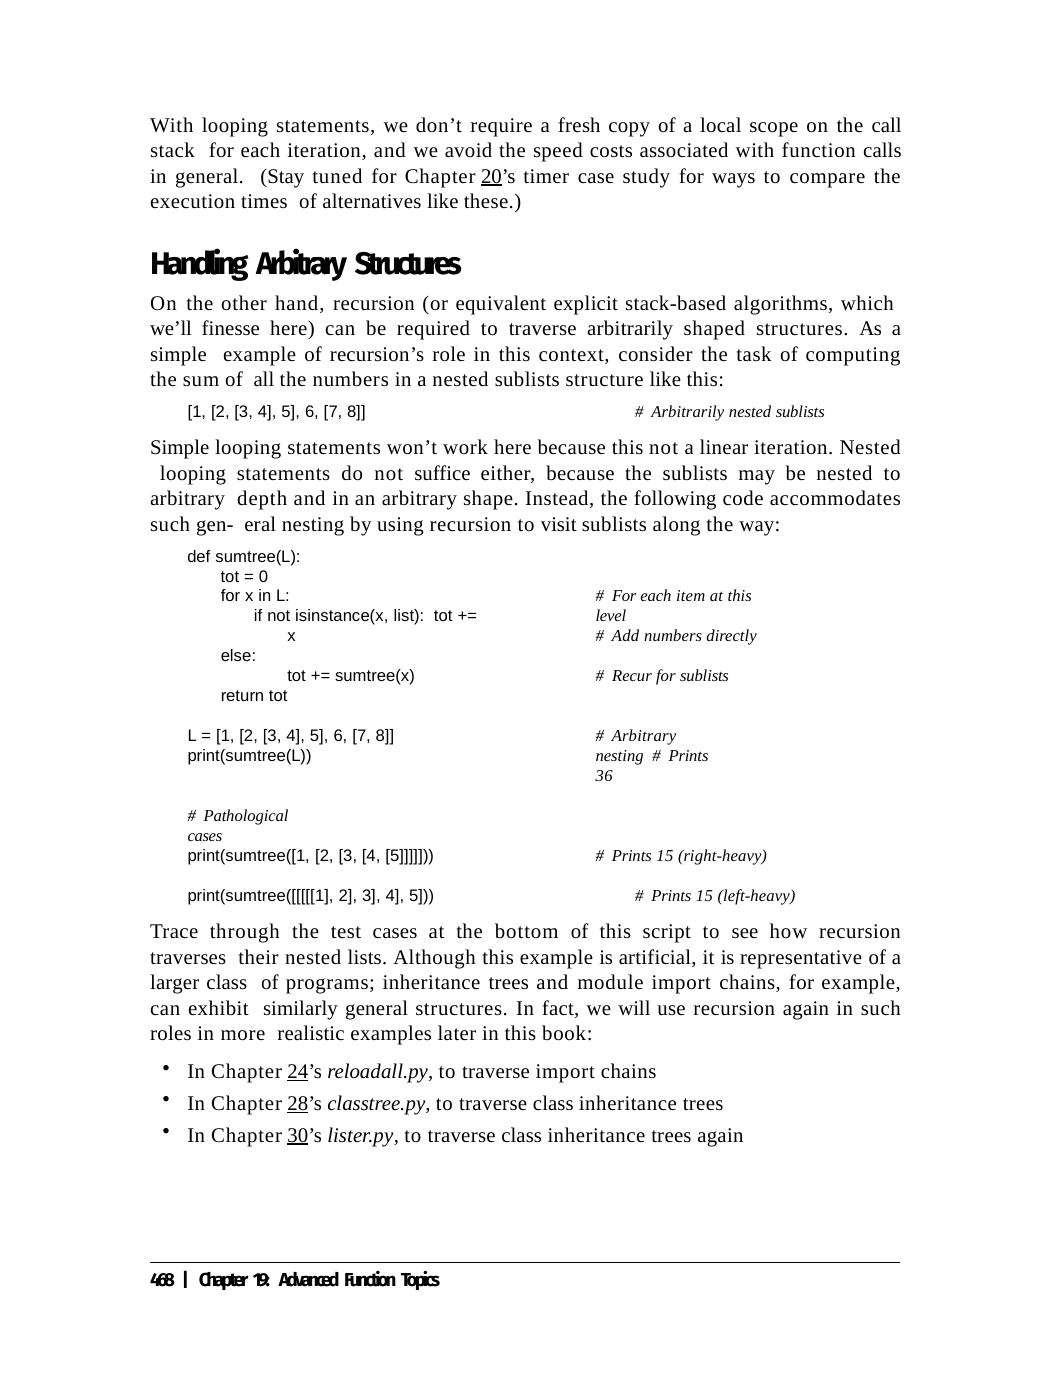

With looping statements, we don’t require a fresh copy of a local scope on the call stack  for each iteration, and we avoid the speed costs associated with function calls in general.  (Stay tuned for Chapter 20’s timer case study for ways to compare the execution times  of alternatives like these.)

Handling Arbitrary Structures
On the other hand, recursion (or equivalent explicit stack-based algorithms, which  we’ll finesse here) can be required to traverse arbitrarily shaped structures. As a simple  example of recursion’s role in this context, consider the task of computing the sum of  all the numbers in a nested sublists structure like this:
[1, [2, [3, 4], 5], 6, [7, 8]]	# Arbitrarily nested sublists
Simple looping statements won’t work here because this not a linear iteration. Nested  looping statements do not suffice either, because the sublists may be nested to arbitrary  depth and in an arbitrary shape. Instead, the following code accommodates such gen-  eral nesting by using recursion to visit sublists along the way:
def sumtree(L):  tot = 0
for x in L:
if not isinstance(x, list):  tot += x
else:
tot += sumtree(x)  return tot
# For each item at this level
# Add numbers directly
# Recur for sublists
L = [1, [2, [3, 4], 5], 6, [7, 8]]
print(sumtree(L))
# Arbitrary nesting  # Prints 36
# Pathological cases
print(sumtree([1, [2, [3, [4, [5]]]]]))
# Prints 15 (right-heavy)
print(sumtree([[[[[1], 2], 3], 4], 5]))	# Prints 15 (left-heavy)
Trace through the test cases at the bottom of this script to see how recursion traverses  their nested lists. Although this example is artificial, it is representative of a larger class  of programs; inheritance trees and module import chains, for example, can exhibit  similarly general structures. In fact, we will use recursion again in such roles in more  realistic examples later in this book:
In Chapter 24’s reloadall.py, to traverse import chains
In Chapter 28’s classtree.py, to traverse class inheritance trees
In Chapter 30’s lister.py, to traverse class inheritance trees again

468  |  Chapter 19:  Advanced Function Topics